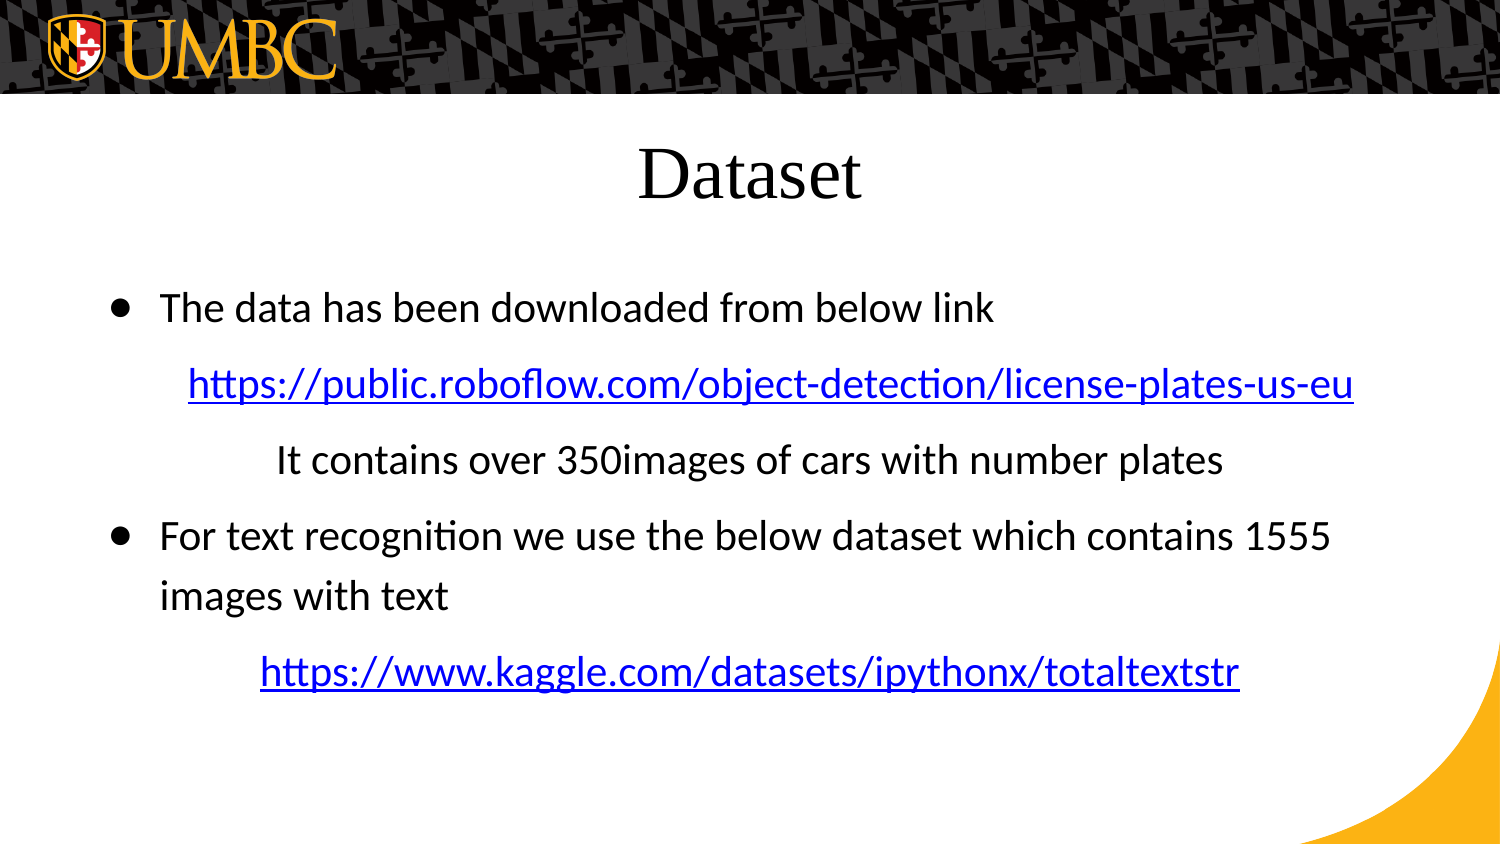

# Dataset
The data has been downloaded from below link
	https://public.roboflow.com/object-detection/license-plates-us-eu
It contains over 350images of cars with number plates
For text recognition we use the below dataset which contains 1555 images with text
https://www.kaggle.com/datasets/ipythonx/totaltextstr